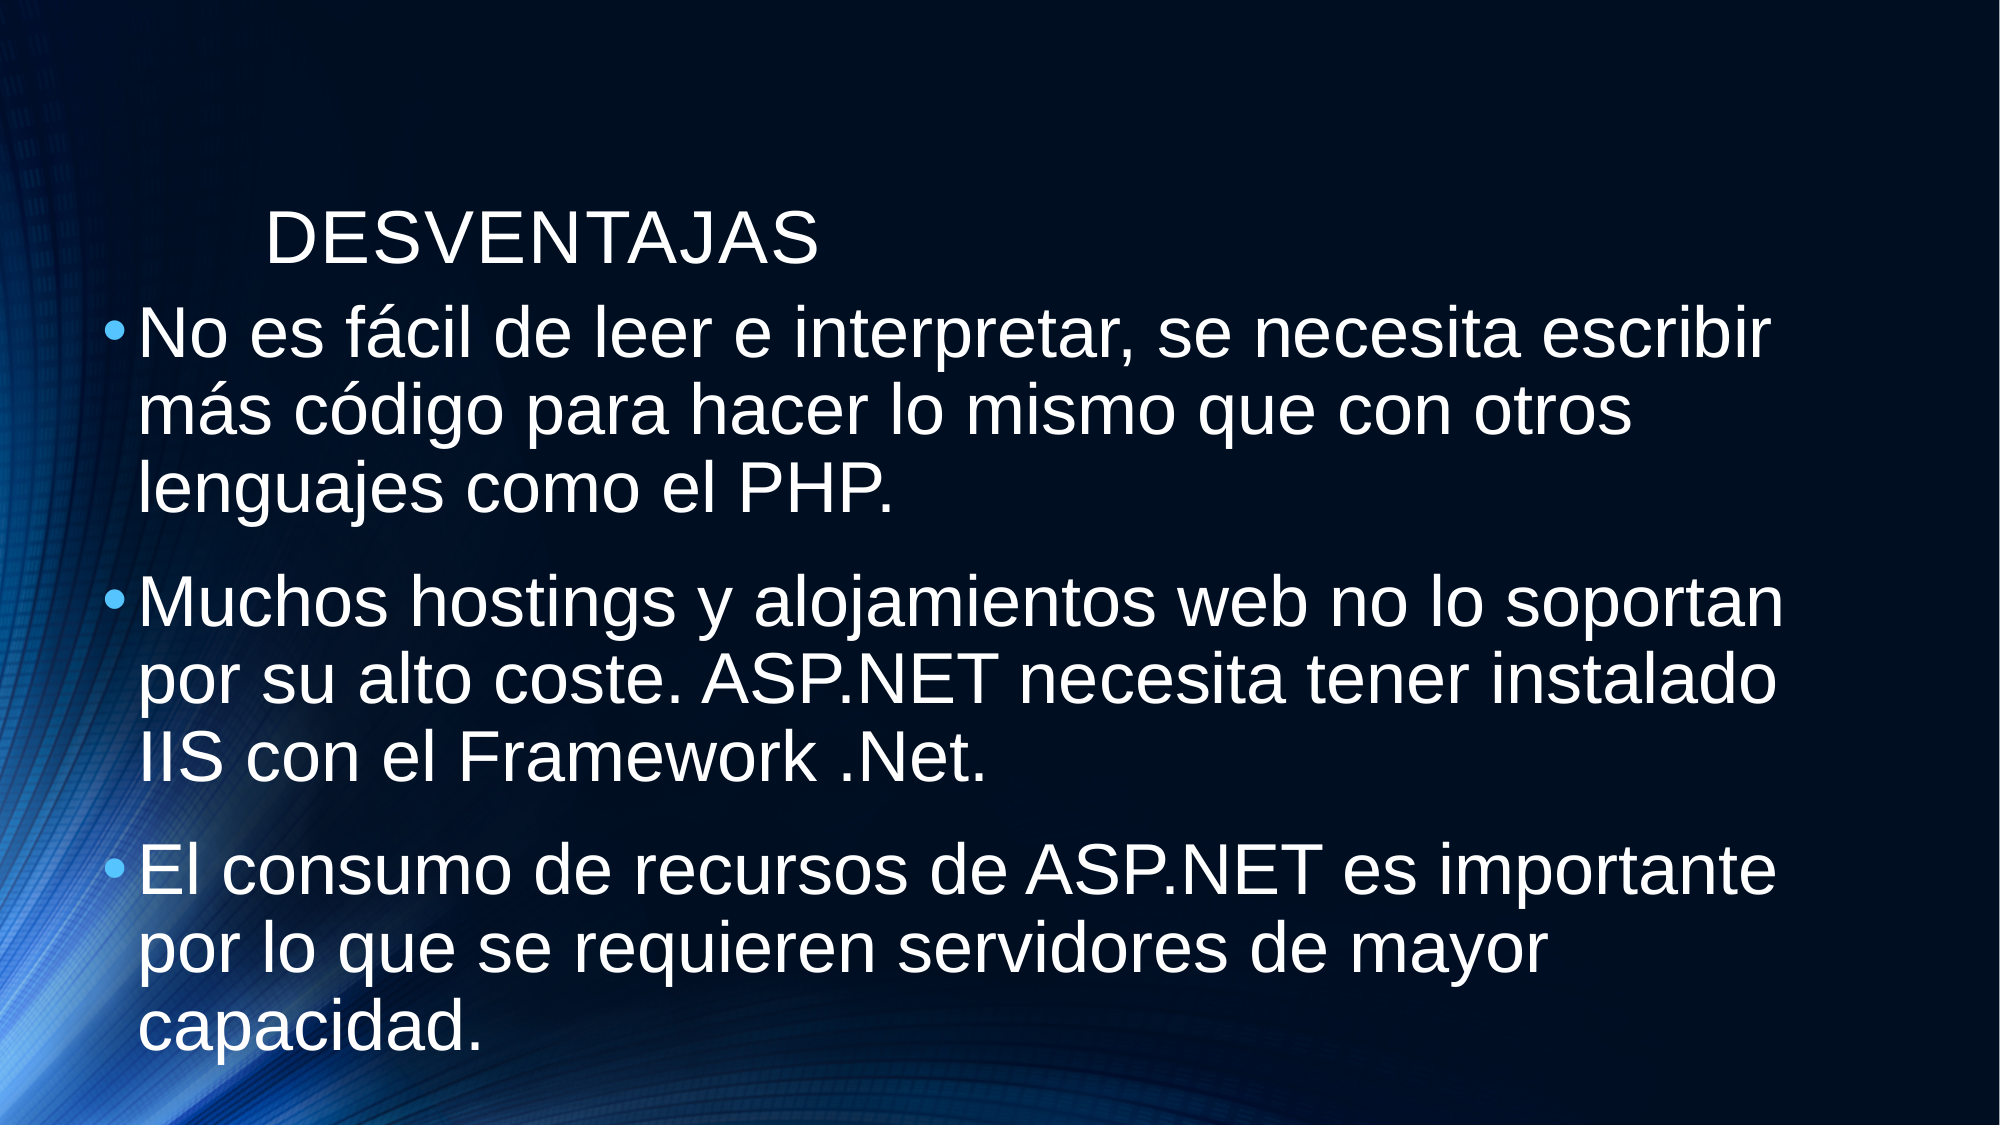

# DESVENTAJAS
No es fácil de leer e interpretar, se necesita escribir más código para hacer lo mismo que con otros lenguajes como el PHP.
Muchos hostings y alojamientos web no lo soportan por su alto coste. ASP.NET necesita tener instalado IIS con el Framework .Net.
El consumo de recursos de ASP.NET es importante por lo que se requieren servidores de mayor capacidad.